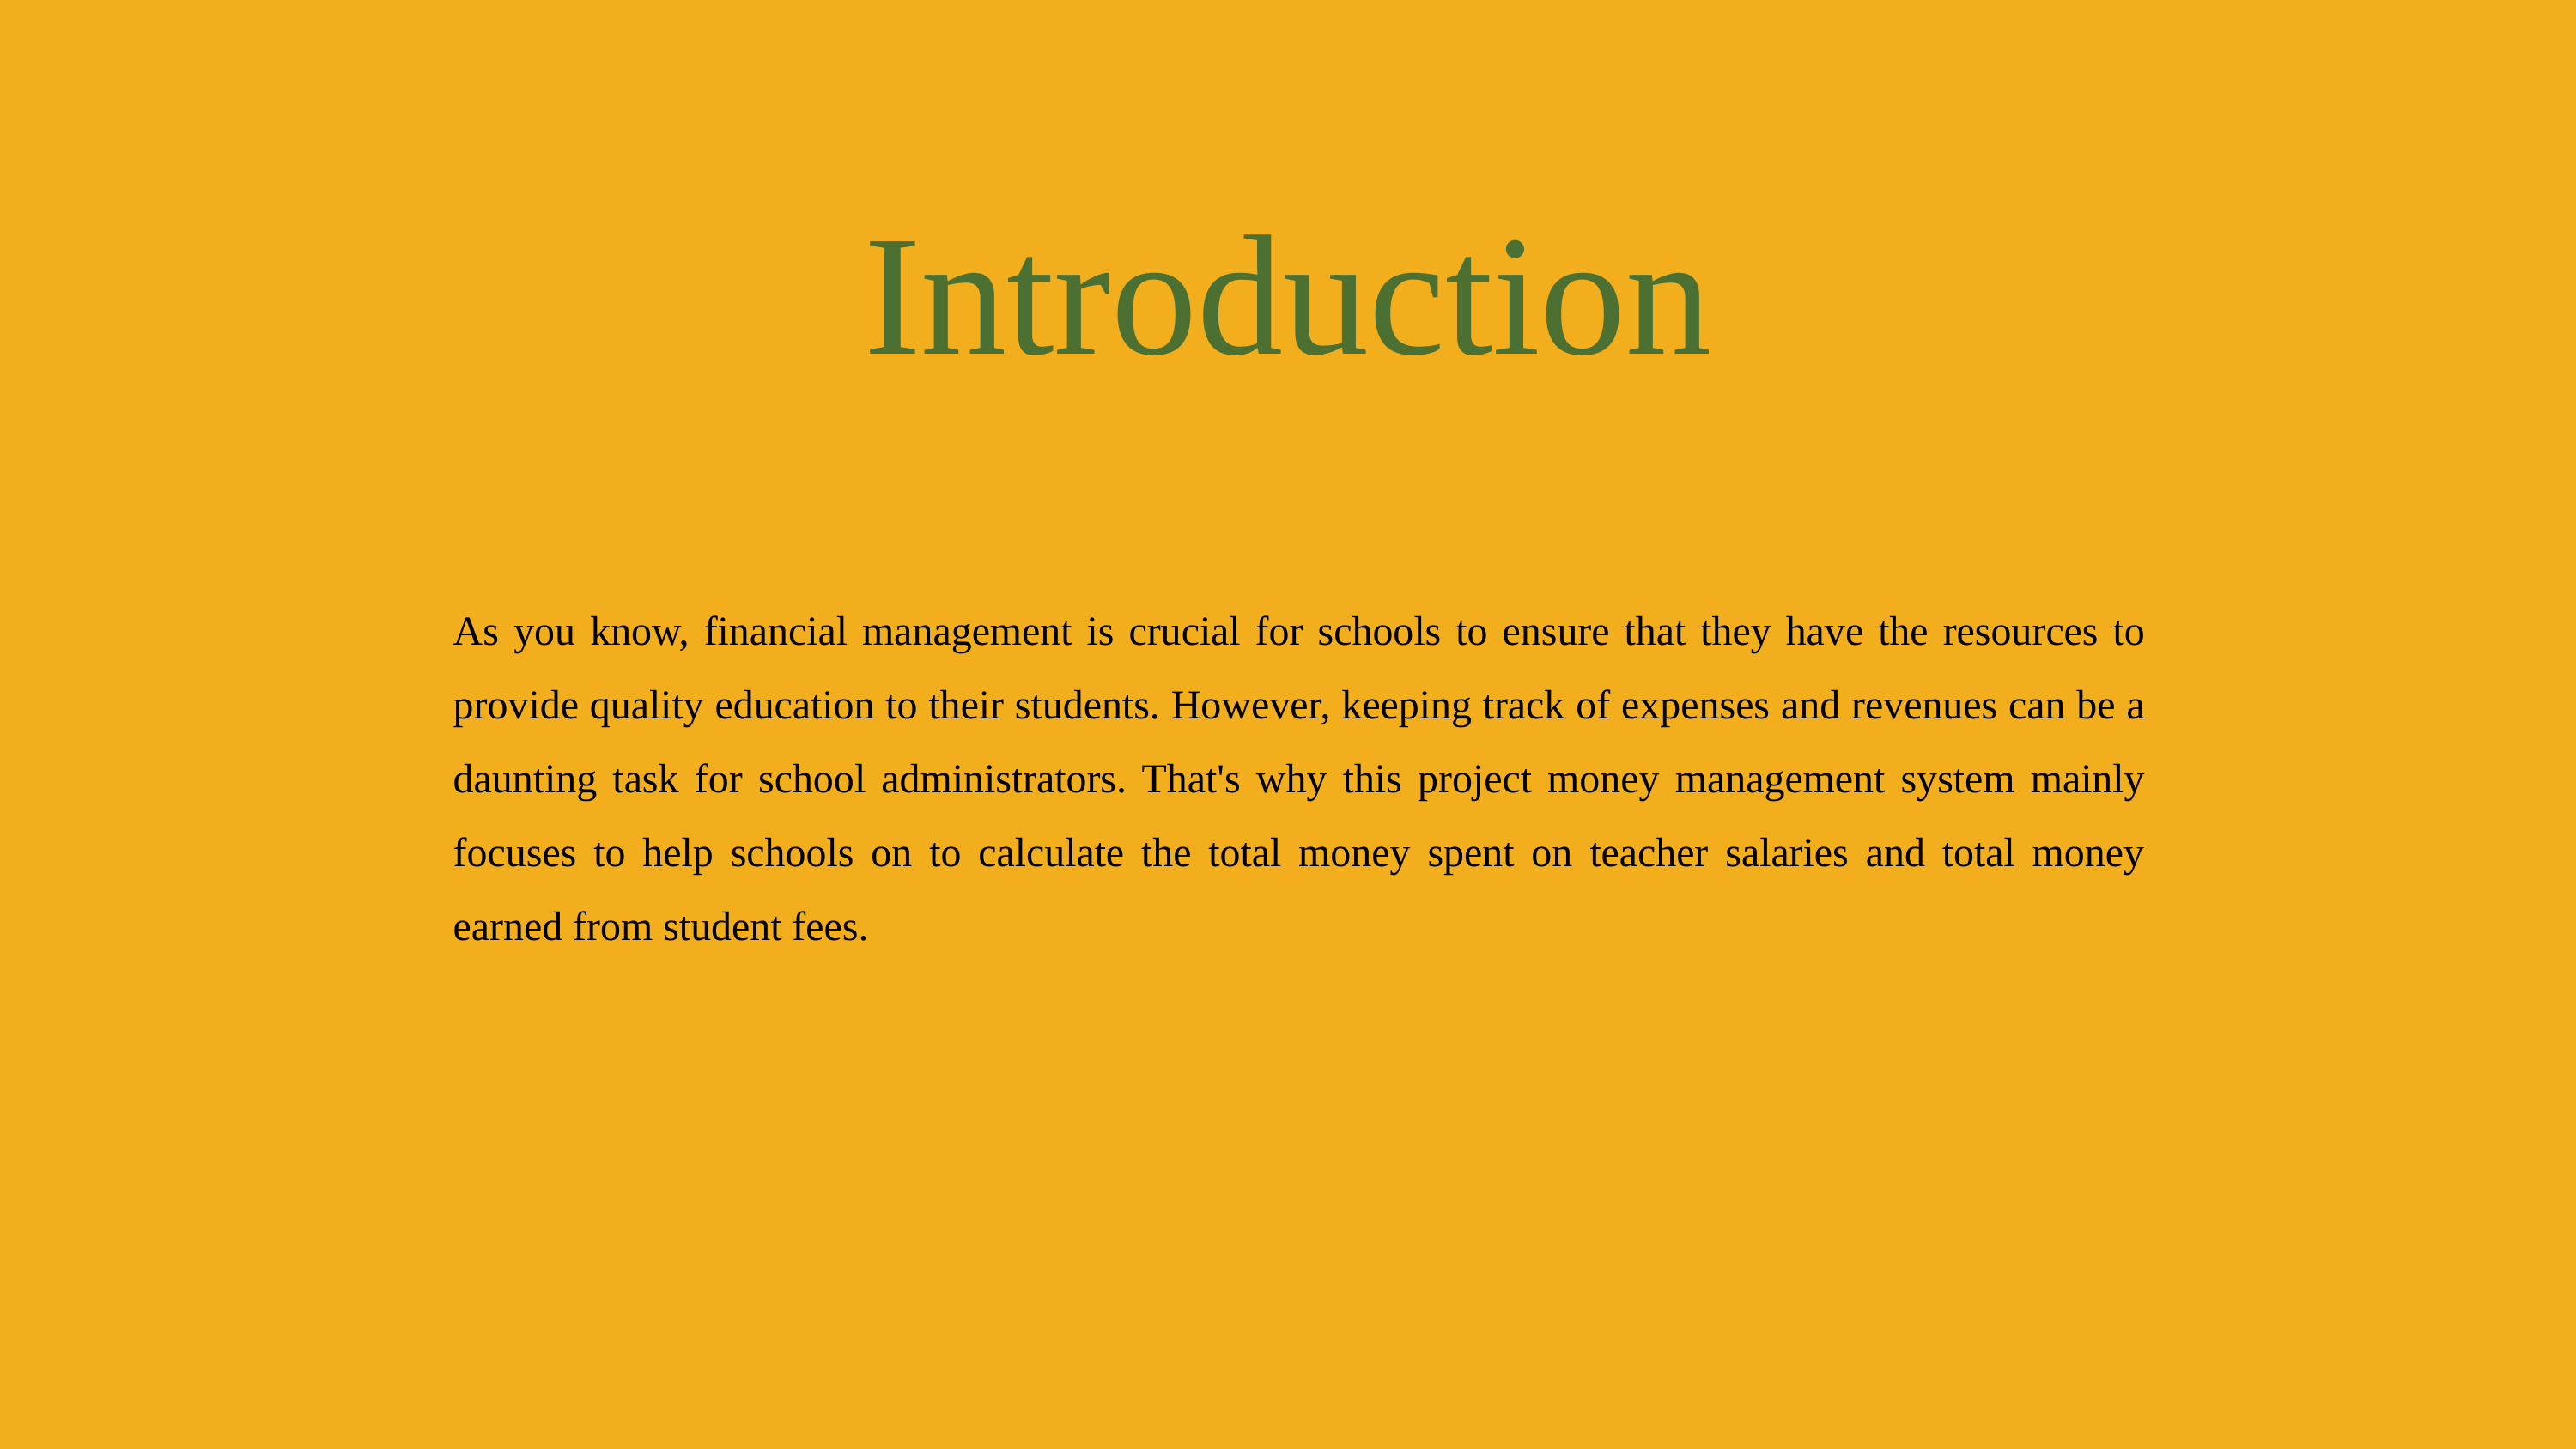

Introduction
As you know, financial management is crucial for schools to ensure that they have the resources to provide quality education to their students. However, keeping track of expenses and revenues can be a daunting task for school administrators. That's why this project money management system mainly focuses to help schools on to calculate the total money spent on teacher salaries and total money earned from student fees.